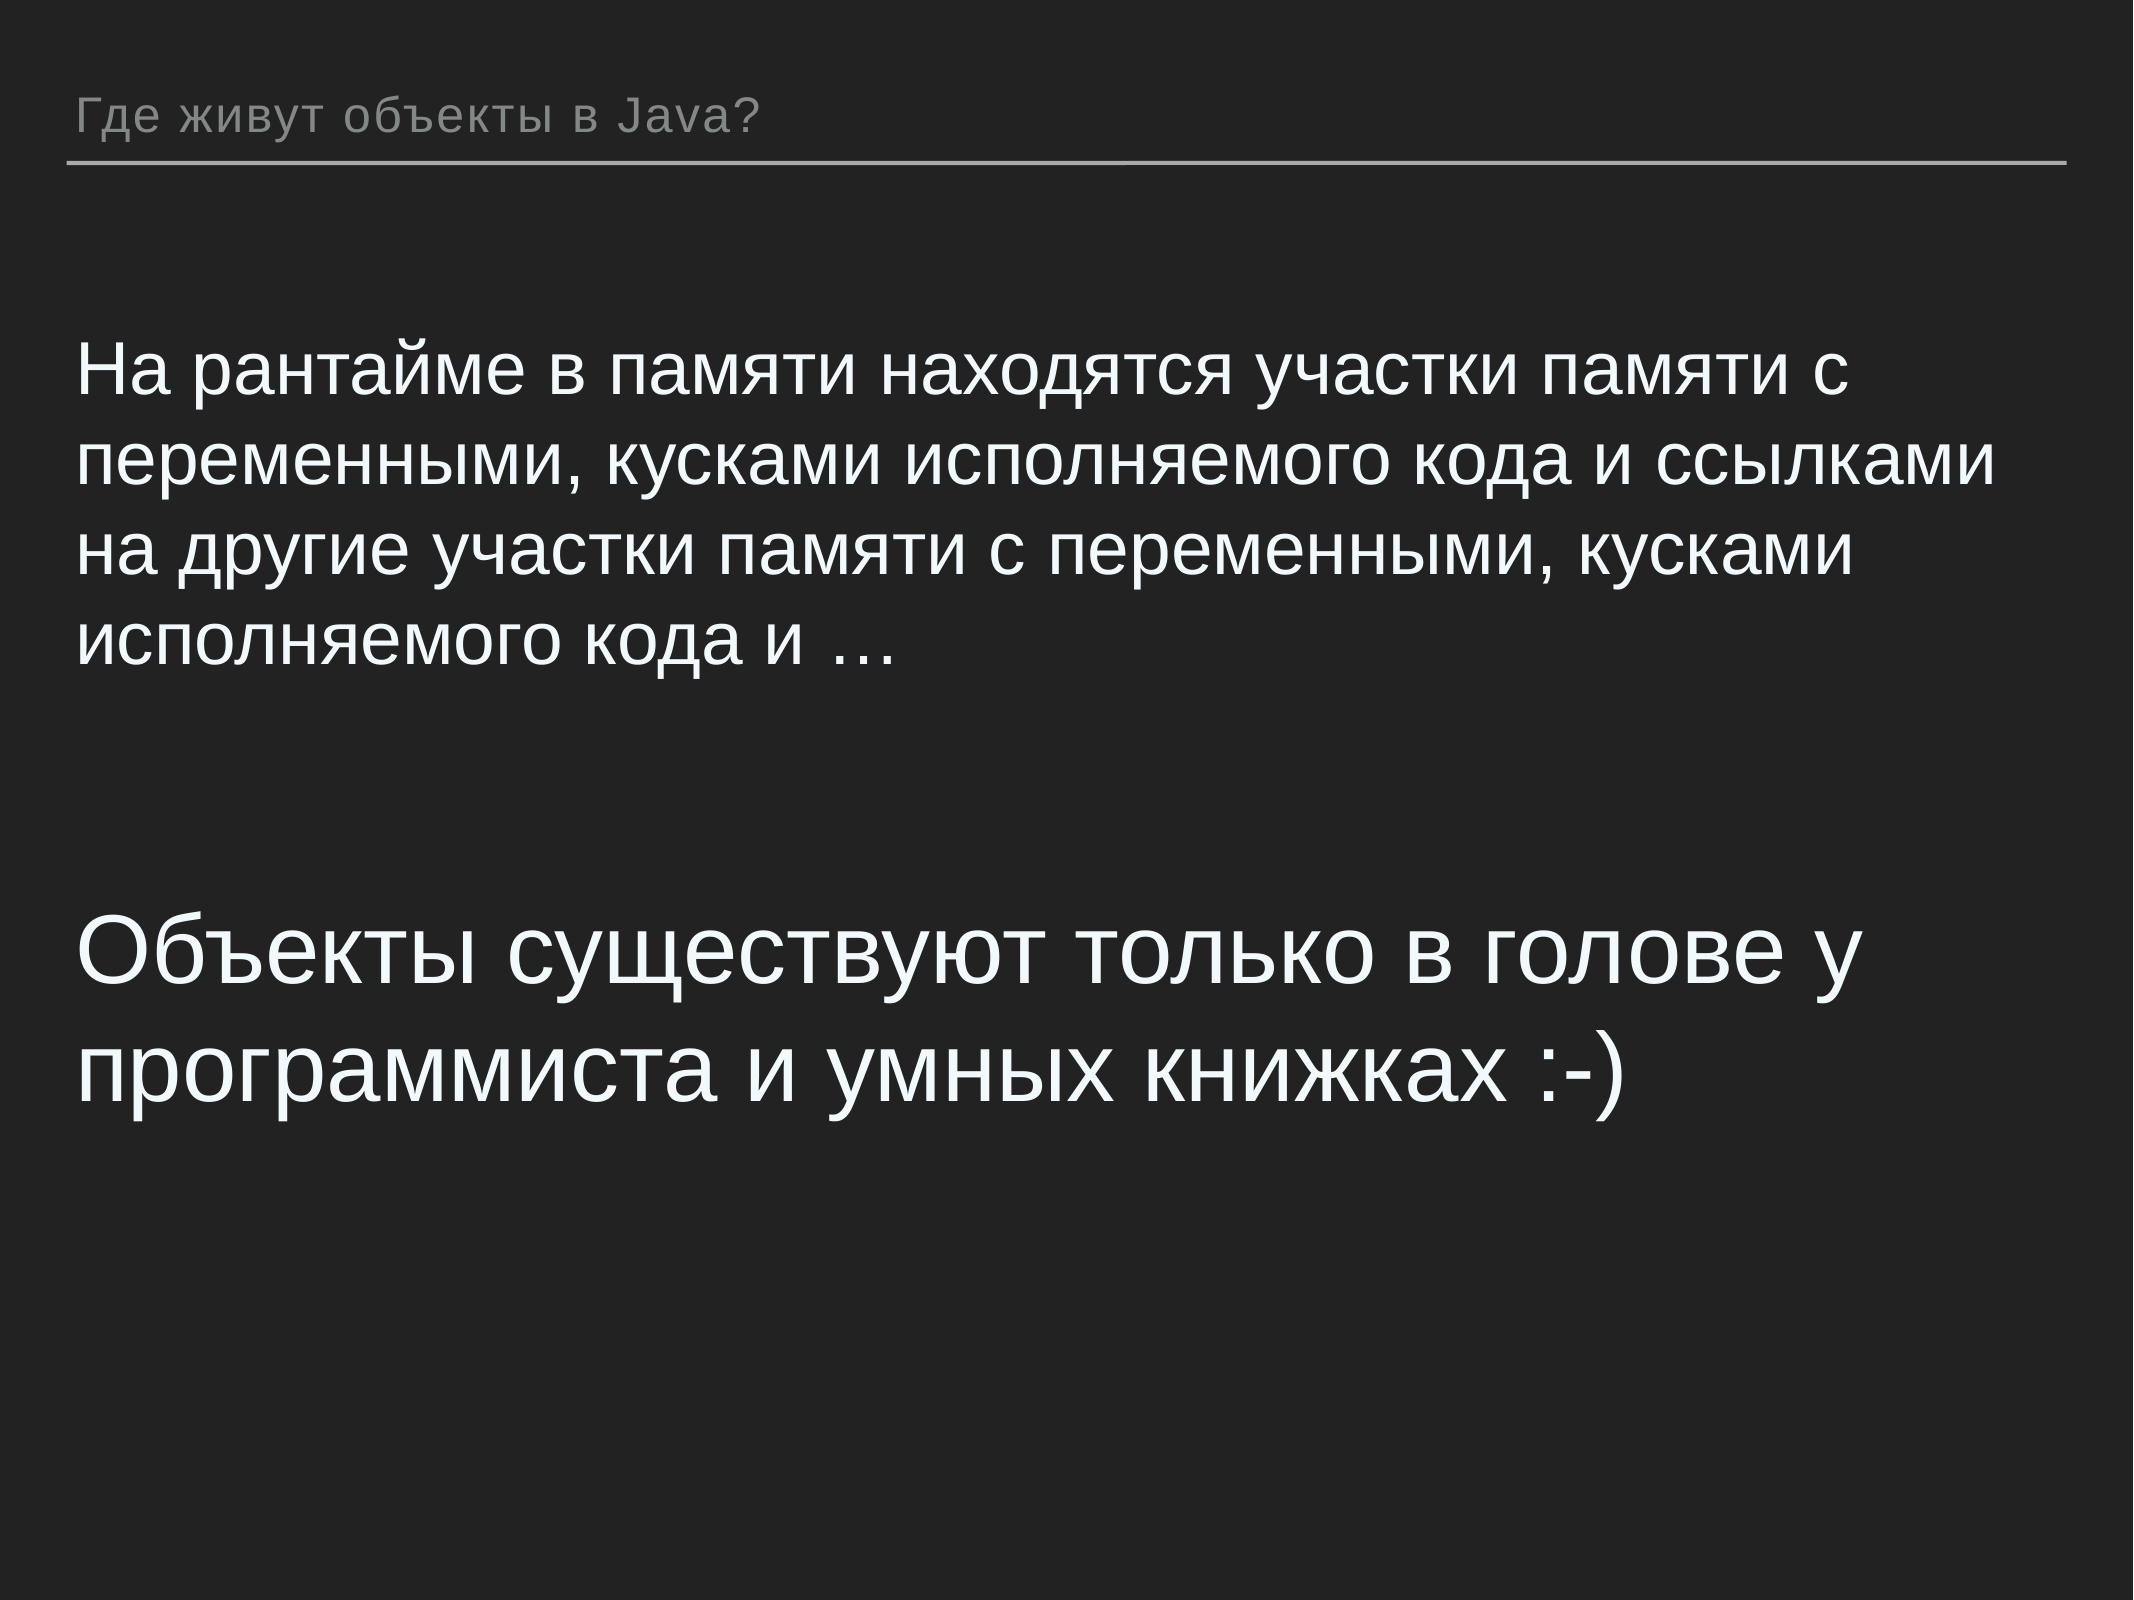

Где живут объекты в Java?
На рантайме в памяти находятся участки памяти с переменными, кусками исполняемого кода и ссылками на другие участки памяти с переменными, кусками исполняемого кода и …

Объекты существуют только в голове у программиста и умных книжках :-)